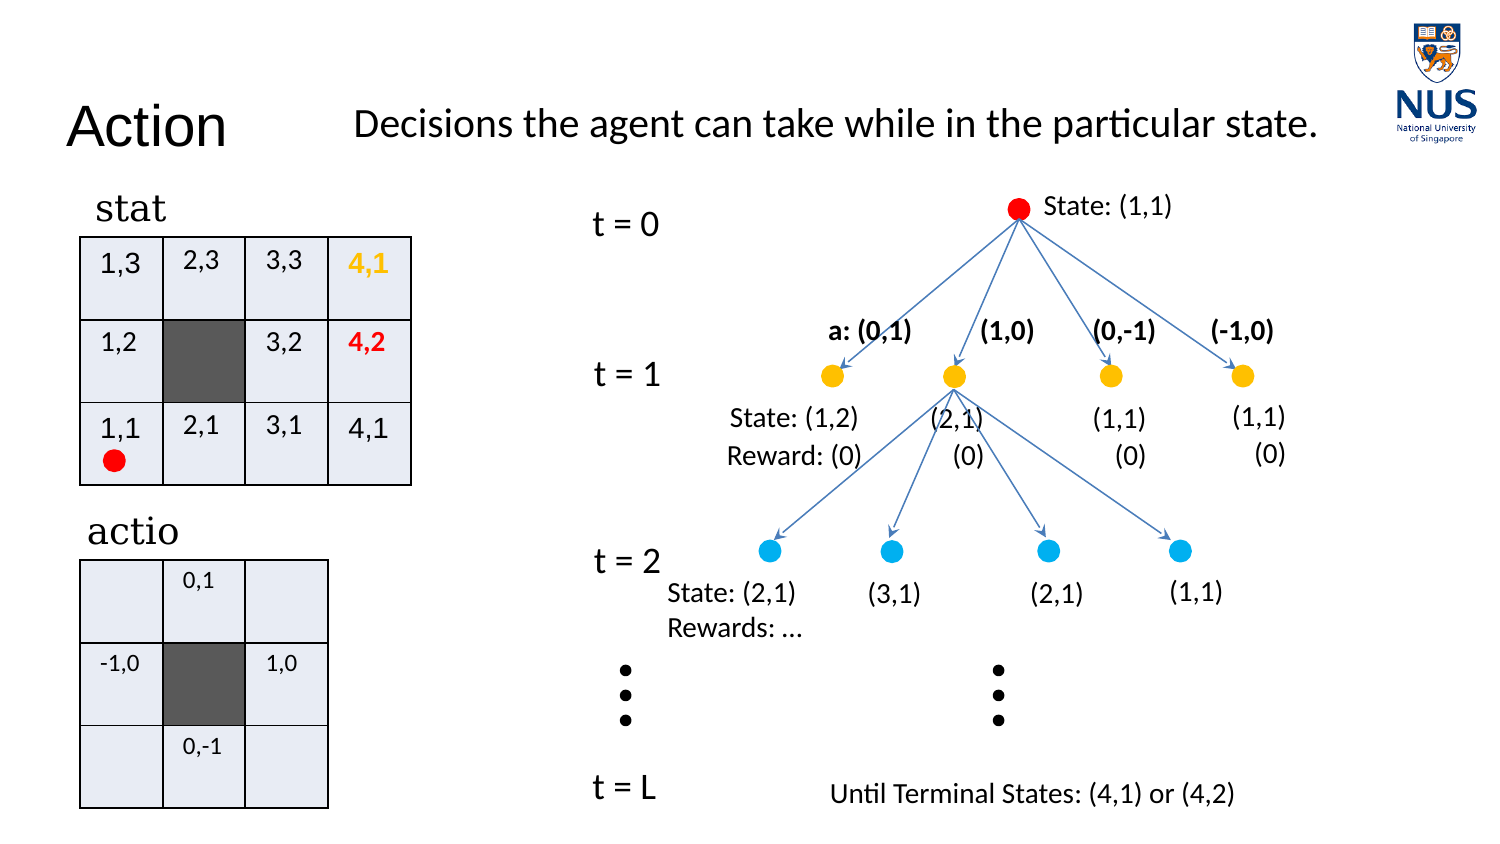

# Action
Decisions the agent can take while in the particular state.

state
State: (1,1)

t = 0
| 1,3 | 2,3 | 3,3 | 4,1 |
| --- | --- | --- | --- |
| 1,2 |  | 3,2 | 4,2 |
| 1,1 | 2,1 | 3,1 | 4,1 |
a: (0,1)
(0,-1)
(-1,0)
(1,0)
t = 1

(1,1)
State: (1,2)
(2,1)
(1,1)
(0)
Reward: (0)
(0)
(0)

action
t = 2

(1,1)
State: (2,1)
Rewards: …
(3,1)
(2,1)
|  | 0,1 |  |
| --- | --- | --- |
| -1,0 |  | 1,0 |
|  | 0,-1 |  |

t = L
Until Terminal States: (4,1) or (4,2)